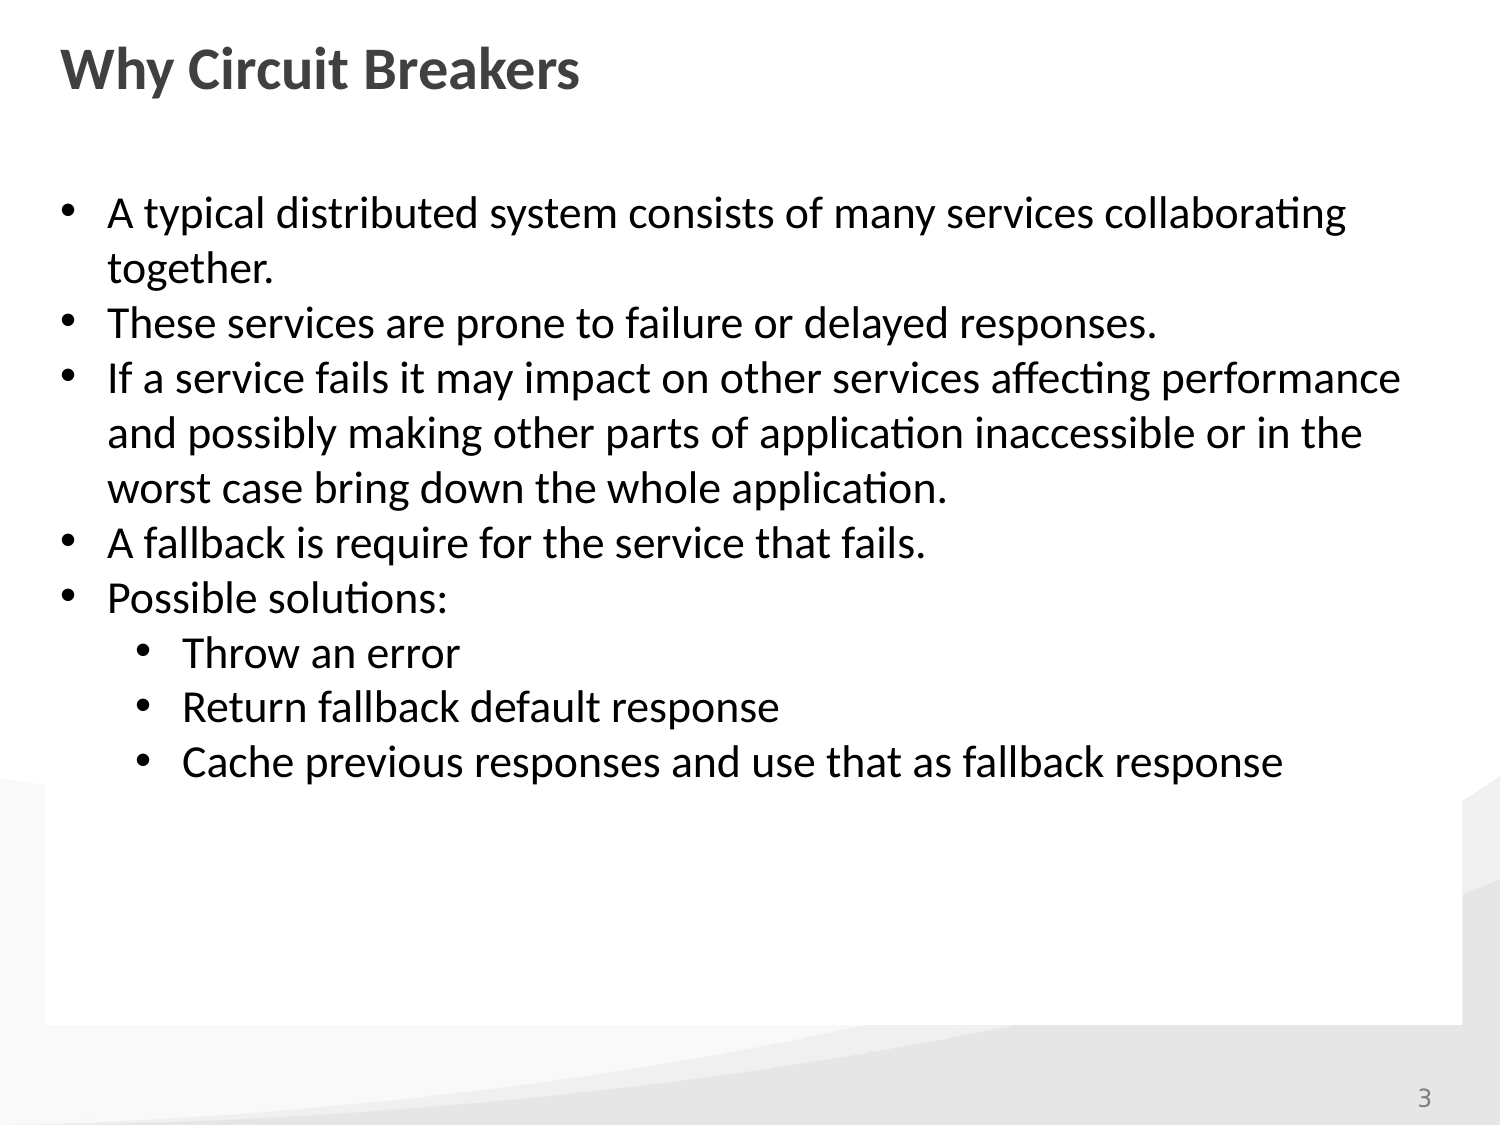

# Why Circuit Breakers
A typical distributed system consists of many services collaborating together.
These services are prone to failure or delayed responses.
If a service fails it may impact on other services affecting performance and possibly making other parts of application inaccessible or in the worst case bring down the whole application.
A fallback is require for the service that fails.
Possible solutions:
Throw an error
Return fallback default response
Cache previous responses and use that as fallback response